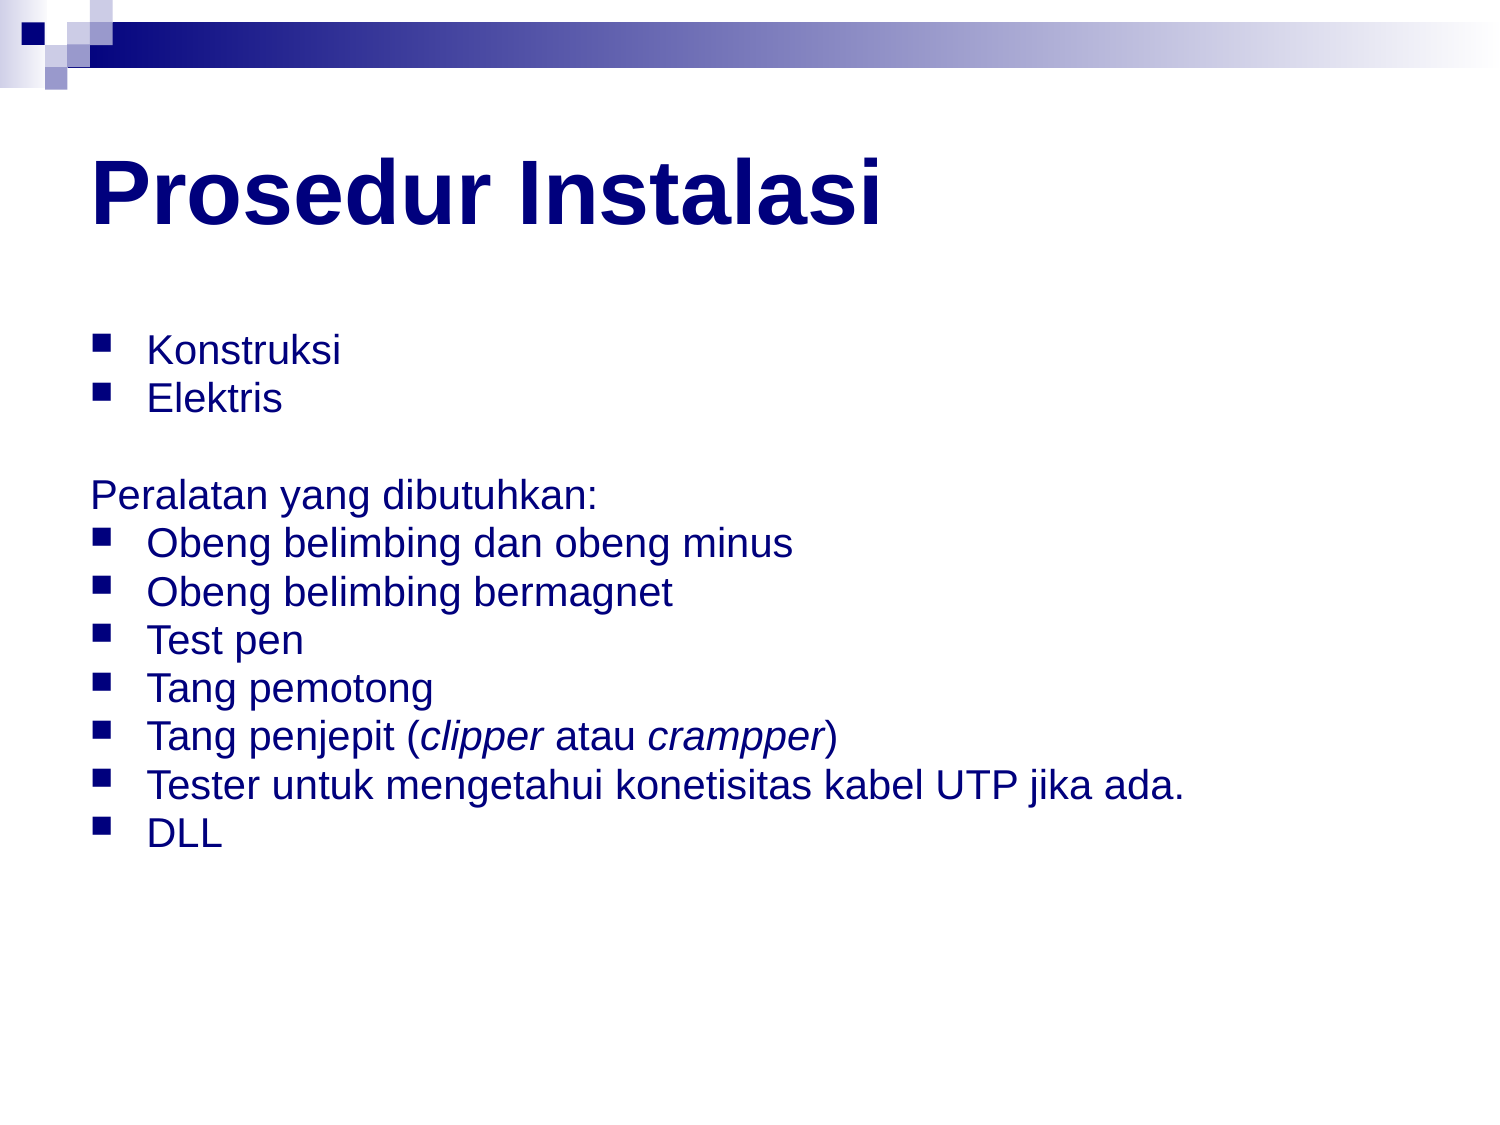

# Prosedur Instalasi
Konstruksi
Elektris

Peralatan yang dibutuhkan:
Obeng belimbing dan obeng minus
Obeng belimbing bermagnet
Test pen
Tang pemotong
Tang penjepit (clipper atau crampper)
Tester untuk mengetahui konetisitas kabel UTP jika ada.
DLL